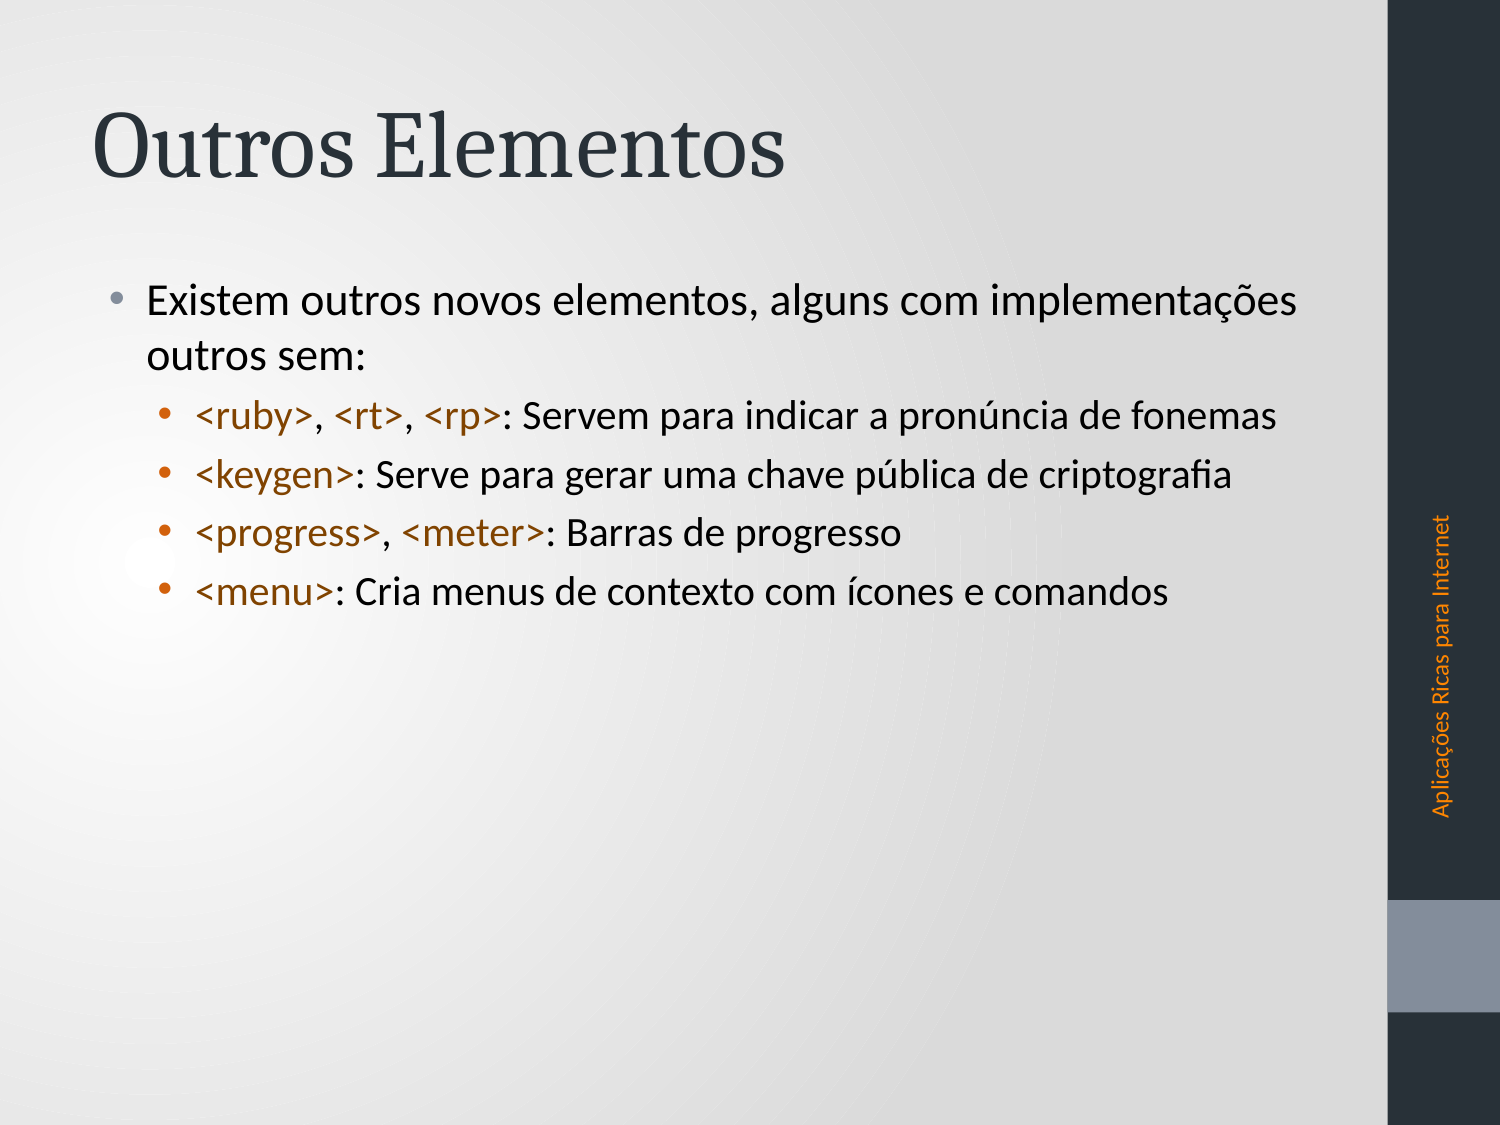

# Outros Elementos
Existem outros novos elementos, alguns com implementações outros sem:
<ruby>, <rt>, <rp>: Servem para indicar a pronúncia de fonemas
<keygen>: Serve para gerar uma chave pública de criptografia
<progress>, <meter>: Barras de progresso
<menu>: Cria menus de contexto com ícones e comandos
Aplicações Ricas para Internet